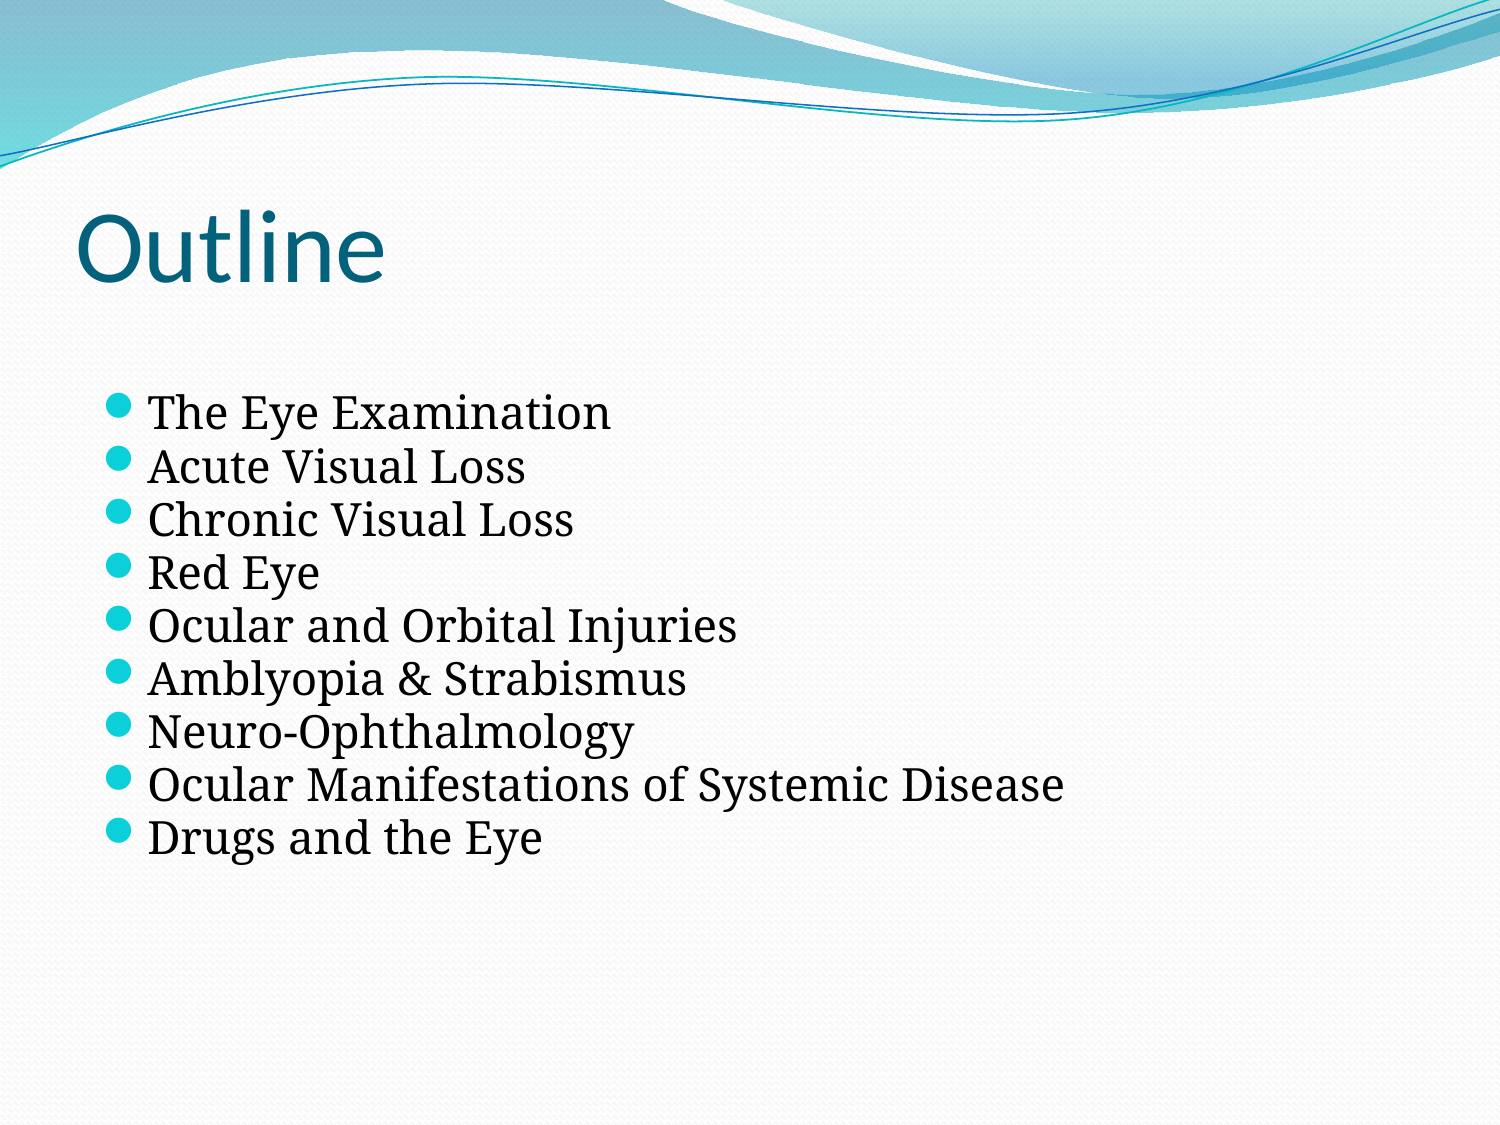

# Outline
The Eye Examination
Acute Visual Loss
Chronic Visual Loss
Red Eye
Ocular and Orbital Injuries
Amblyopia & Strabismus
Neuro-Ophthalmology
Ocular Manifestations of Systemic Disease
Drugs and the Eye